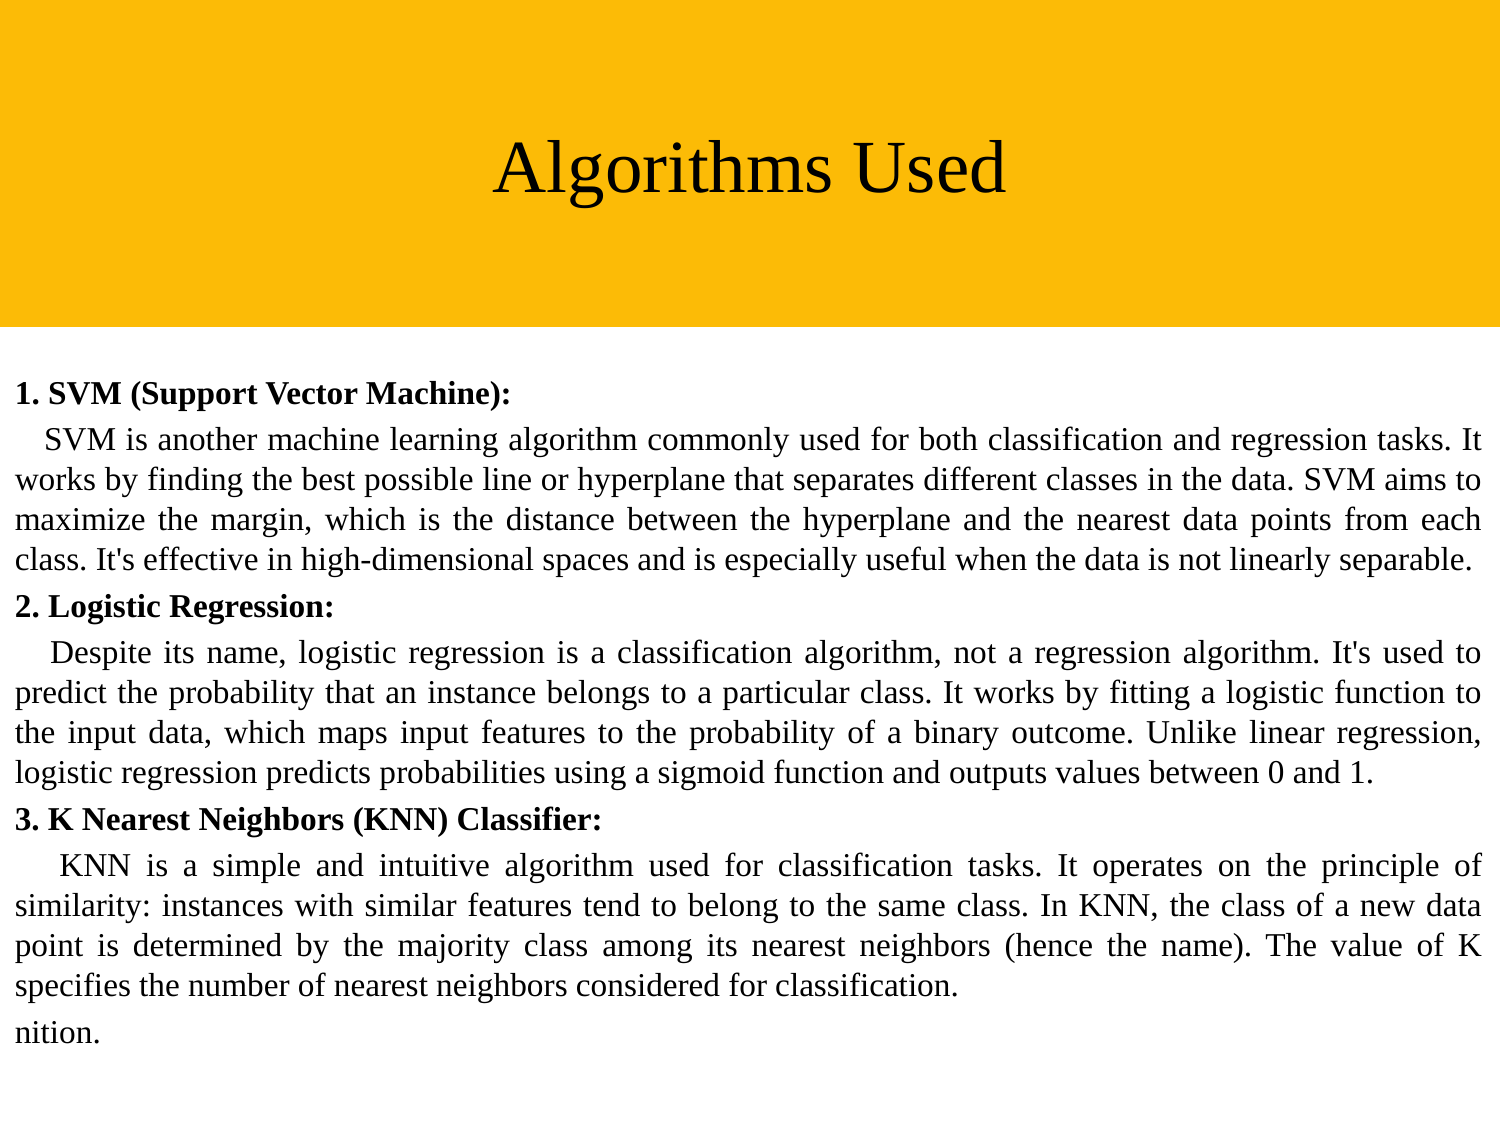

Algorithms Used

1. SVM (Support Vector Machine):
   SVM is another machine learning algorithm commonly used for both classification and regression tasks. It works by finding the best possible line or hyperplane that separates different classes in the data. SVM aims to maximize the margin, which is the distance between the hyperplane and the nearest data points from each class. It's effective in high-dimensional spaces and is especially useful when the data is not linearly separable.
2. Logistic Regression:
   Despite its name, logistic regression is a classification algorithm, not a regression algorithm. It's used to predict the probability that an instance belongs to a particular class. It works by fitting a logistic function to the input data, which maps input features to the probability of a binary outcome. Unlike linear regression, logistic regression predicts probabilities using a sigmoid function and outputs values between 0 and 1.
3. K Nearest Neighbors (KNN) Classifier:
   KNN is a simple and intuitive algorithm used for classification tasks. It operates on the principle of similarity: instances with similar features tend to belong to the same class. In KNN, the class of a new data point is determined by the majority class among its nearest neighbors (hence the name). The value of K specifies the number of nearest neighbors considered for classification.
nition.

2/10